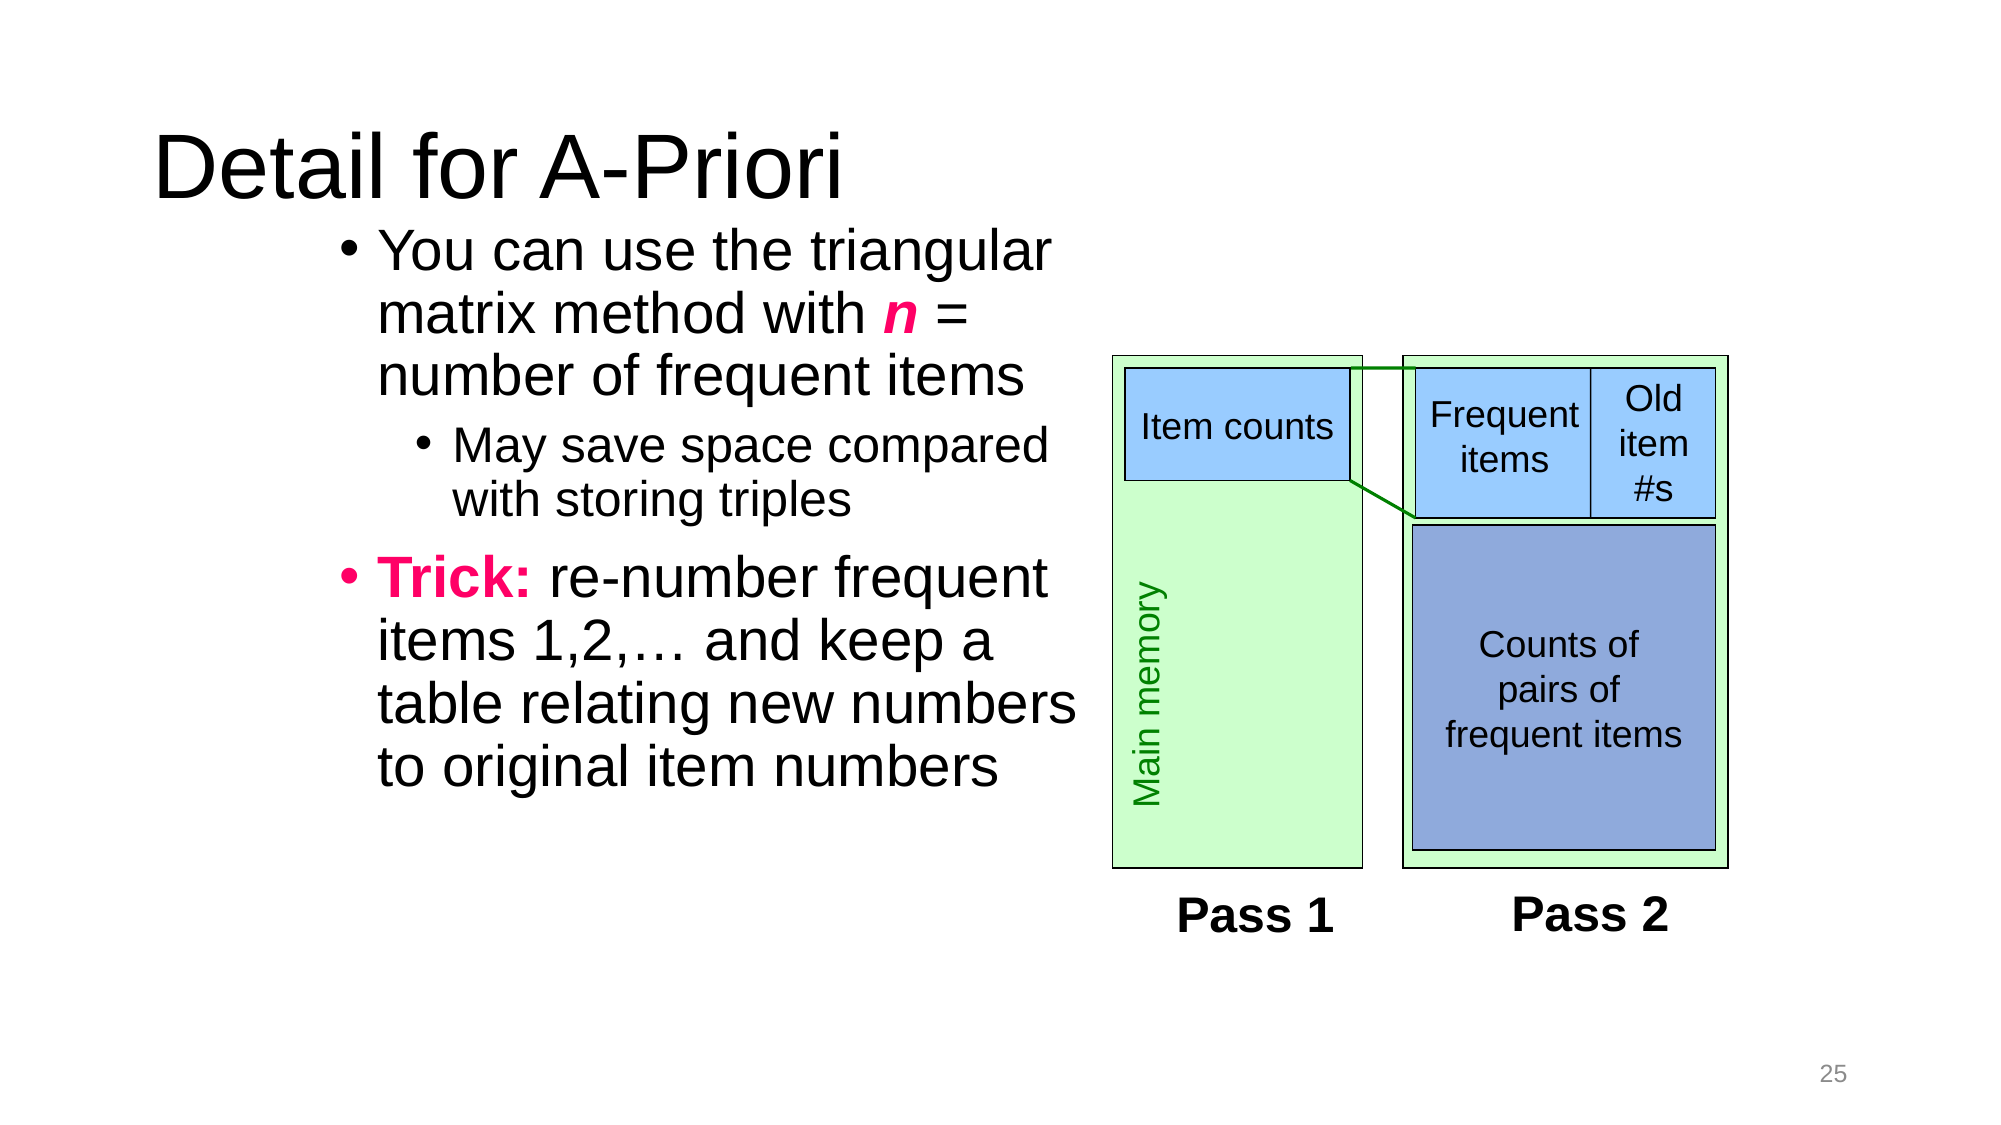

# Detail for A-Priori
You can use the triangular matrix method with n = number of frequent items
May save space compared with storing triples
Trick: re-number frequent items 1,2,… and keep a table relating new numbers to original item numbers

Old
item
#s
Item counts

Frequent items

Counts of
pairs of
frequent items
Counts of pairs of frequent items
Main memory
Pass 2
Pass 1
25